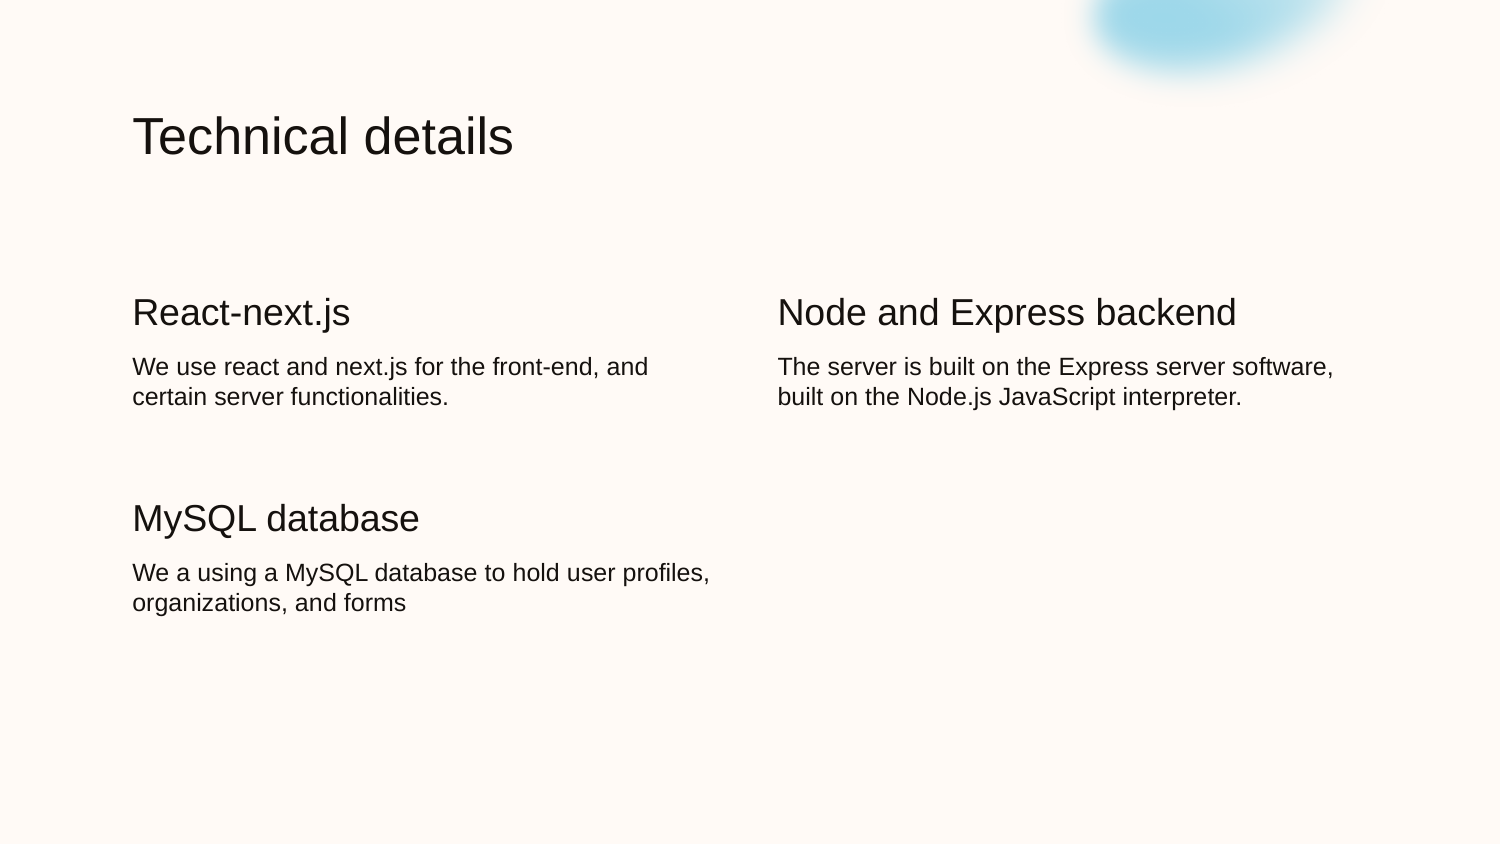

# Technical details
React-next.js
Node and Express backend
We use react and next.js for the front-end, and certain server functionalities.
The server is built on the Express server software, built on the Node.js JavaScript interpreter.
MySQL database

We a using a MySQL database to hold user profiles, organizations, and forms